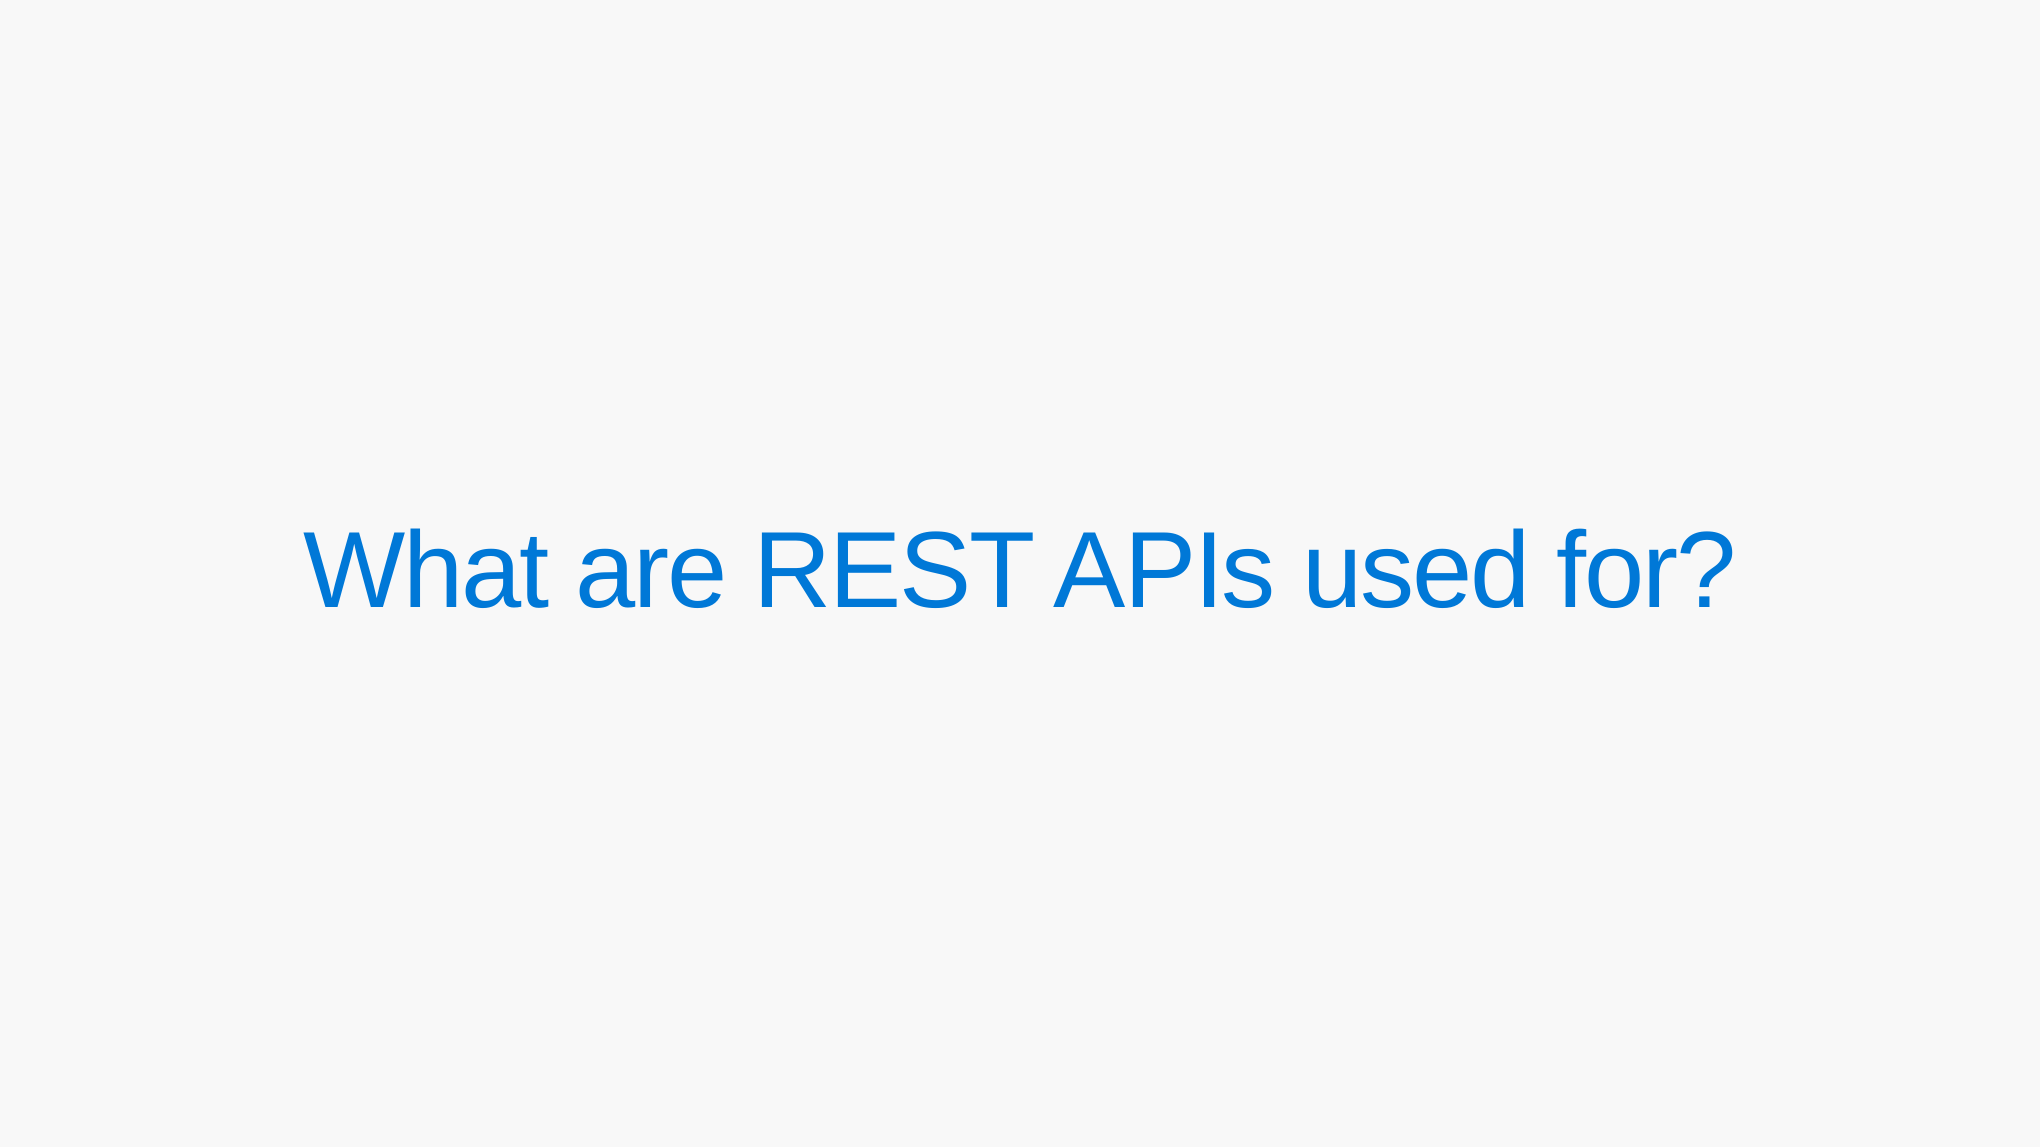

# What are REST APIs used for?